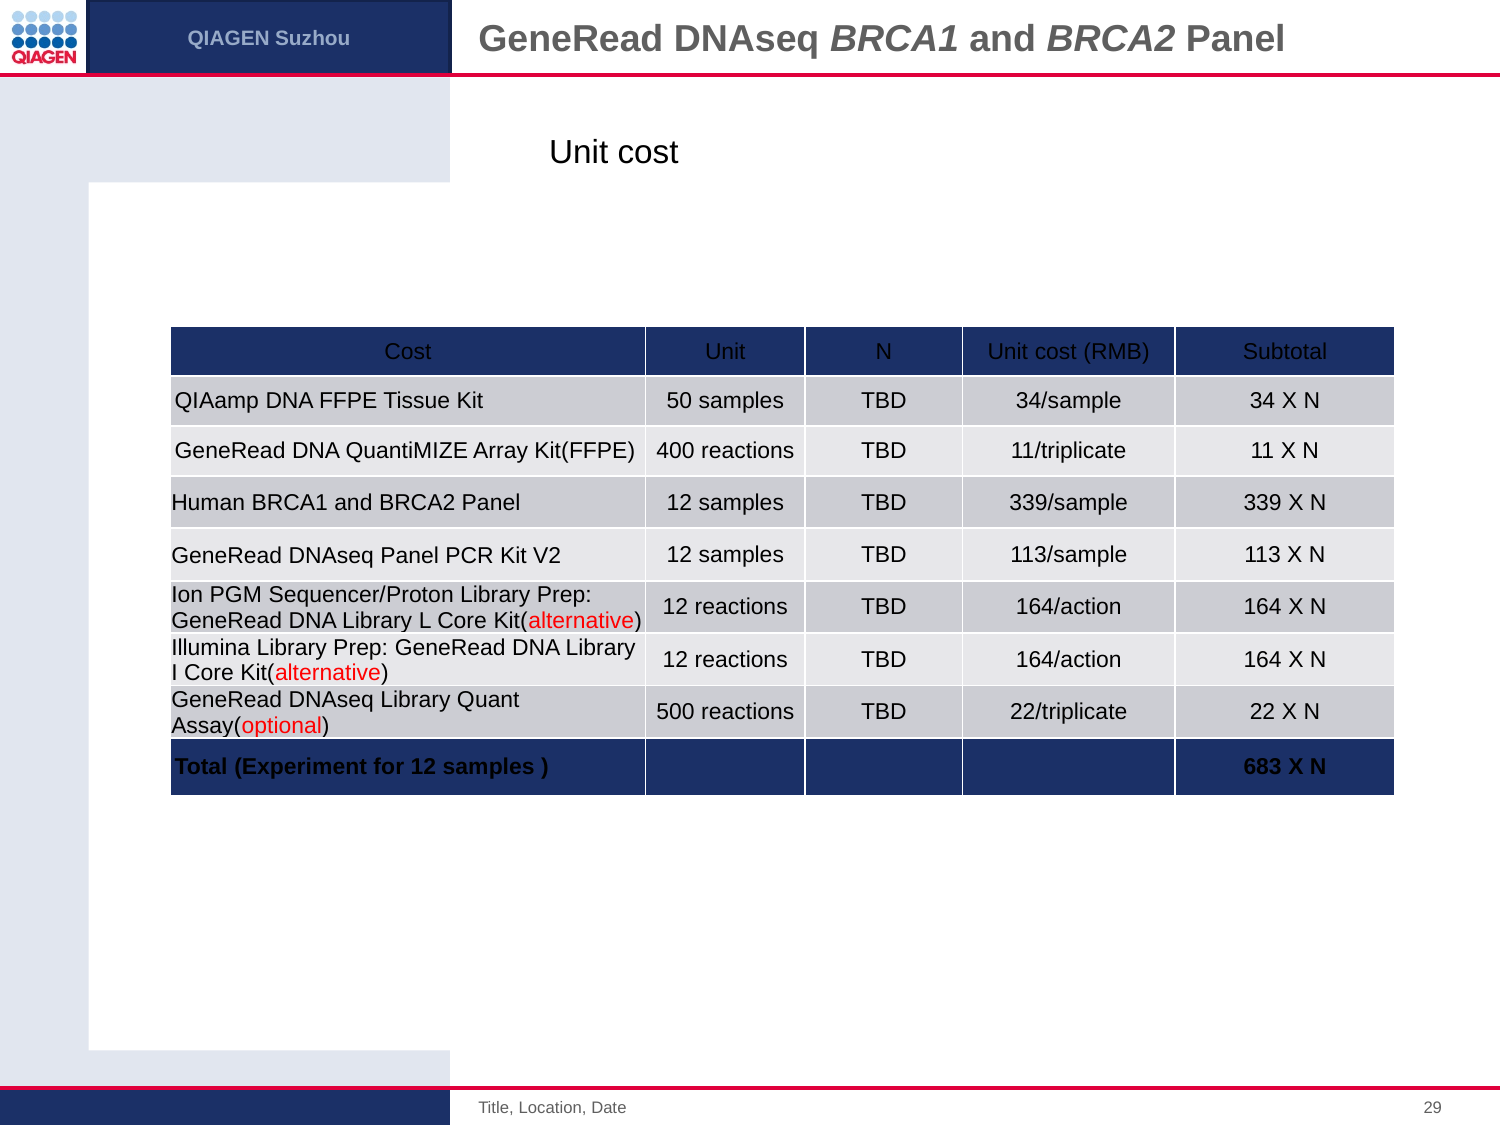

# GeneRead DNAseq BRCA1 and BRCA2 Panel
Unit cost
| Cost | Unit | N | Unit cost (RMB) | Subtotal |
| --- | --- | --- | --- | --- |
| QIAamp DNA FFPE Tissue Kit | 50 samples | TBD | 34/sample | 34 X N |
| GeneRead DNA QuantiMIZE Array Kit(FFPE) | 400 reactions | TBD | 11/triplicate | 11 X N |
| Human BRCA1 and BRCA2 Panel | 12 samples | TBD | 339/sample | 339 X N |
| GeneRead DNAseq Panel PCR Kit V2 | 12 samples | TBD | 113/sample | 113 X N |
| Ion PGM Sequencer/Proton Library Prep: GeneRead DNA Library L Core Kit(alternative) | 12 reactions | TBD | 164/action | 164 X N |
| Illumina Library Prep: GeneRead DNA Library I Core Kit(alternative) | 12 reactions | TBD | 164/action | 164 X N |
| GeneRead DNAseq Library Quant Assay(optional) | 500 reactions | TBD | 22/triplicate | 22 X N |
| Total (Experiment for 12 samples ) |  |  |  | 683 X N |
Title, Location, Date
29